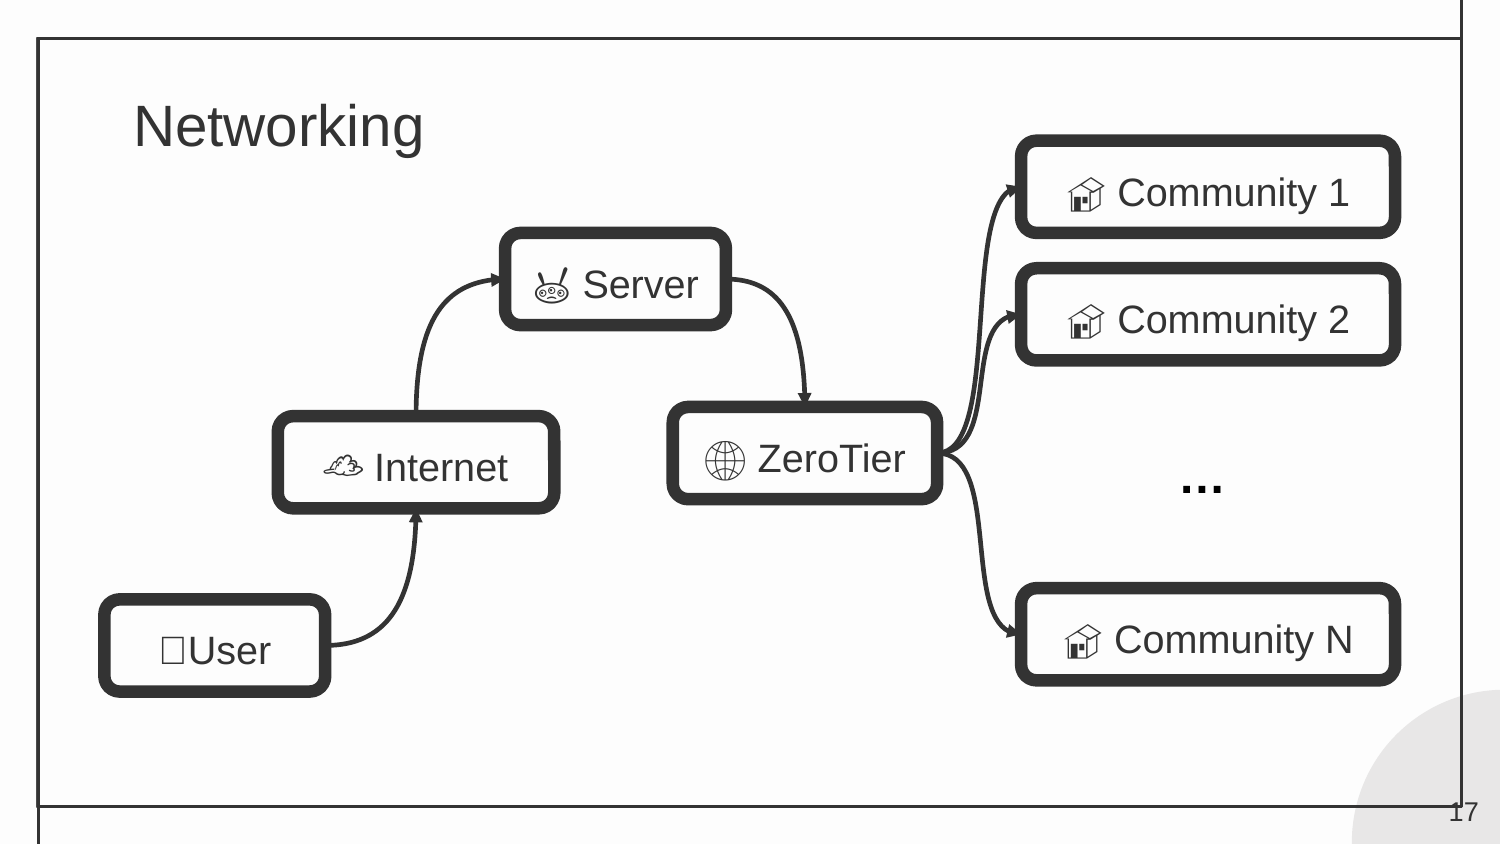

# Networking
🏠 Community 1
👾 Server
🏠 Community 2
🌐 ZeroTier
☁️ Internet
…
🏠 Community N
🧍User
17